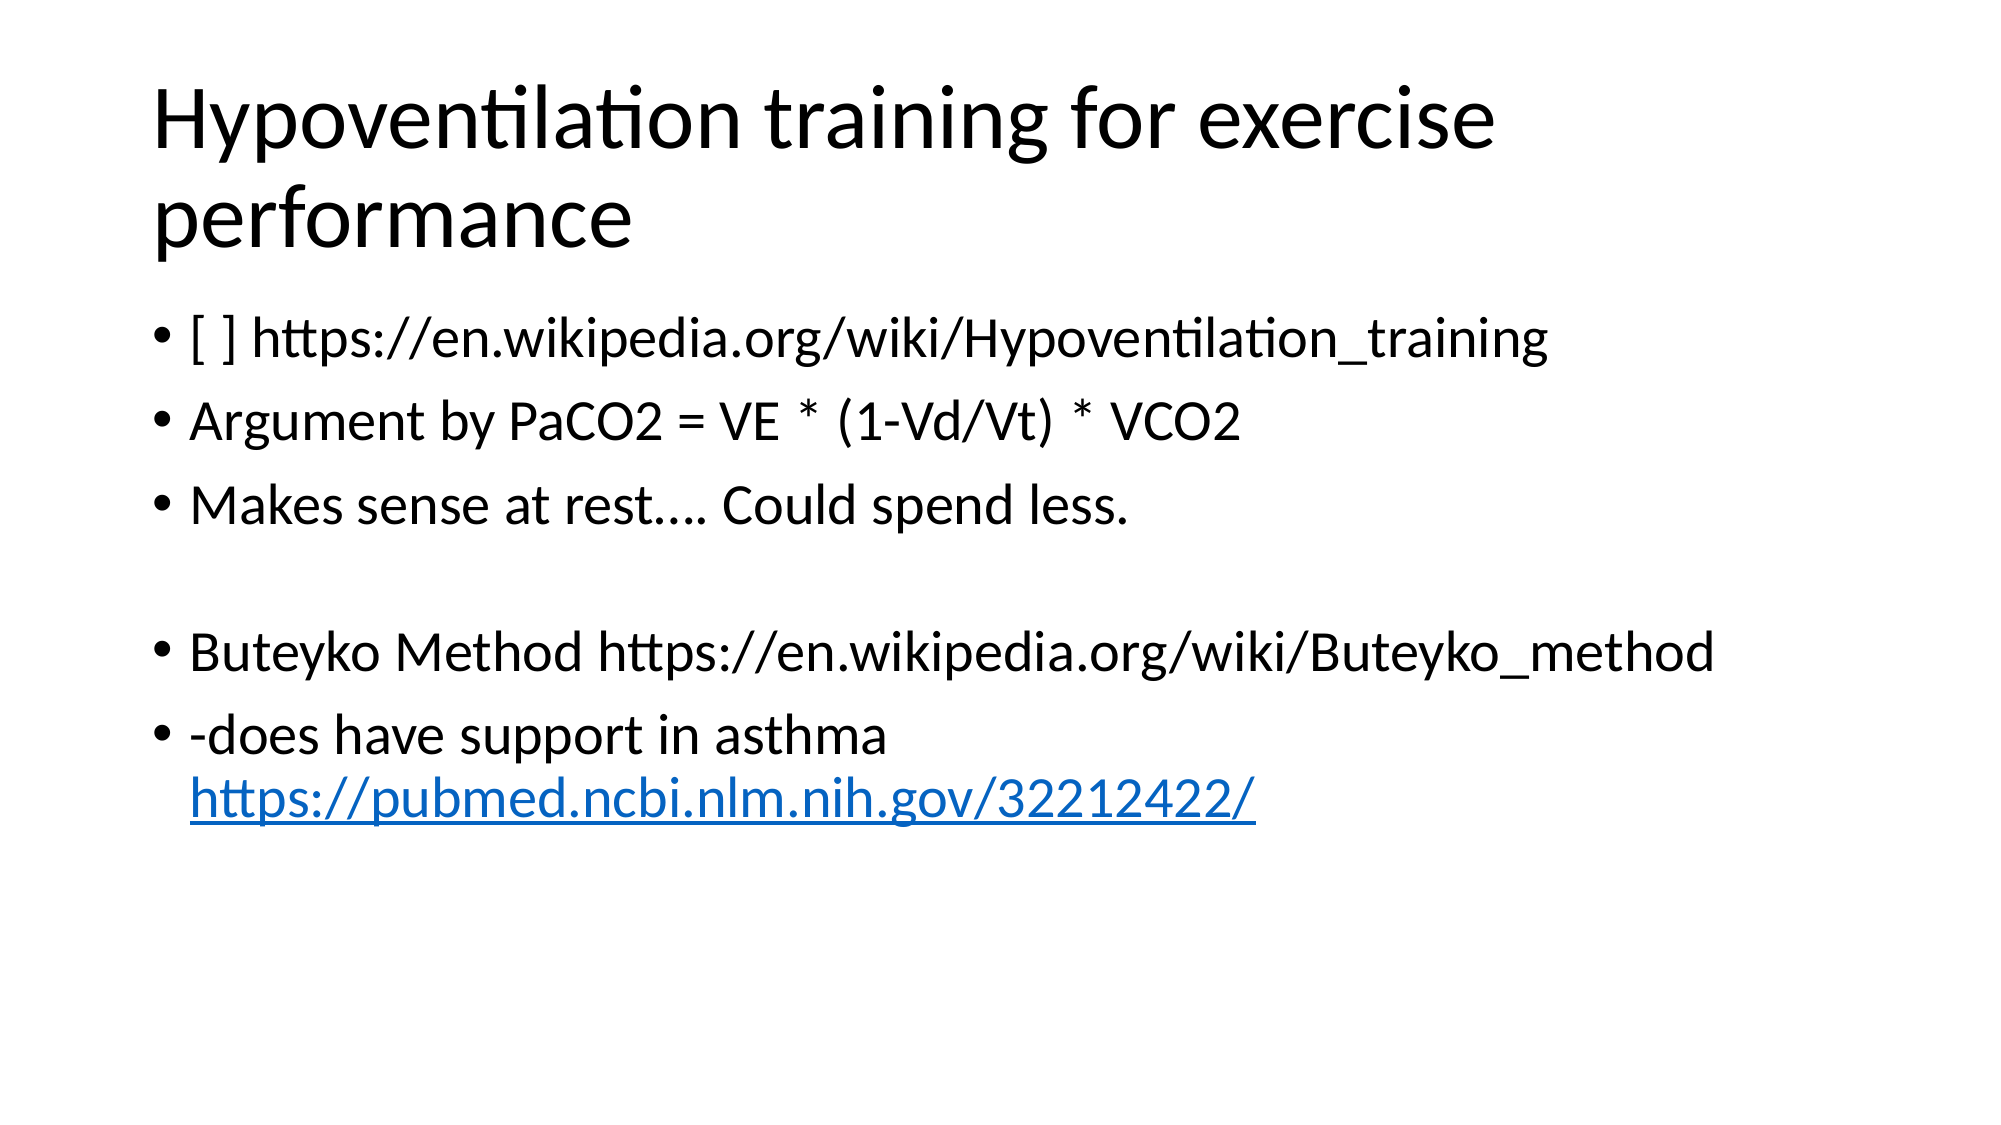

# Hypoventilation training for exercise performance
[ ] https://en.wikipedia.org/wiki/Hypoventilation_training
Argument by PaCO2 = VE * (1-Vd/Vt) * VCO2
Makes sense at rest…. Could spend less.
Buteyko Method https://en.wikipedia.org/wiki/Buteyko_method
-does have support in asthma https://pubmed.ncbi.nlm.nih.gov/32212422/